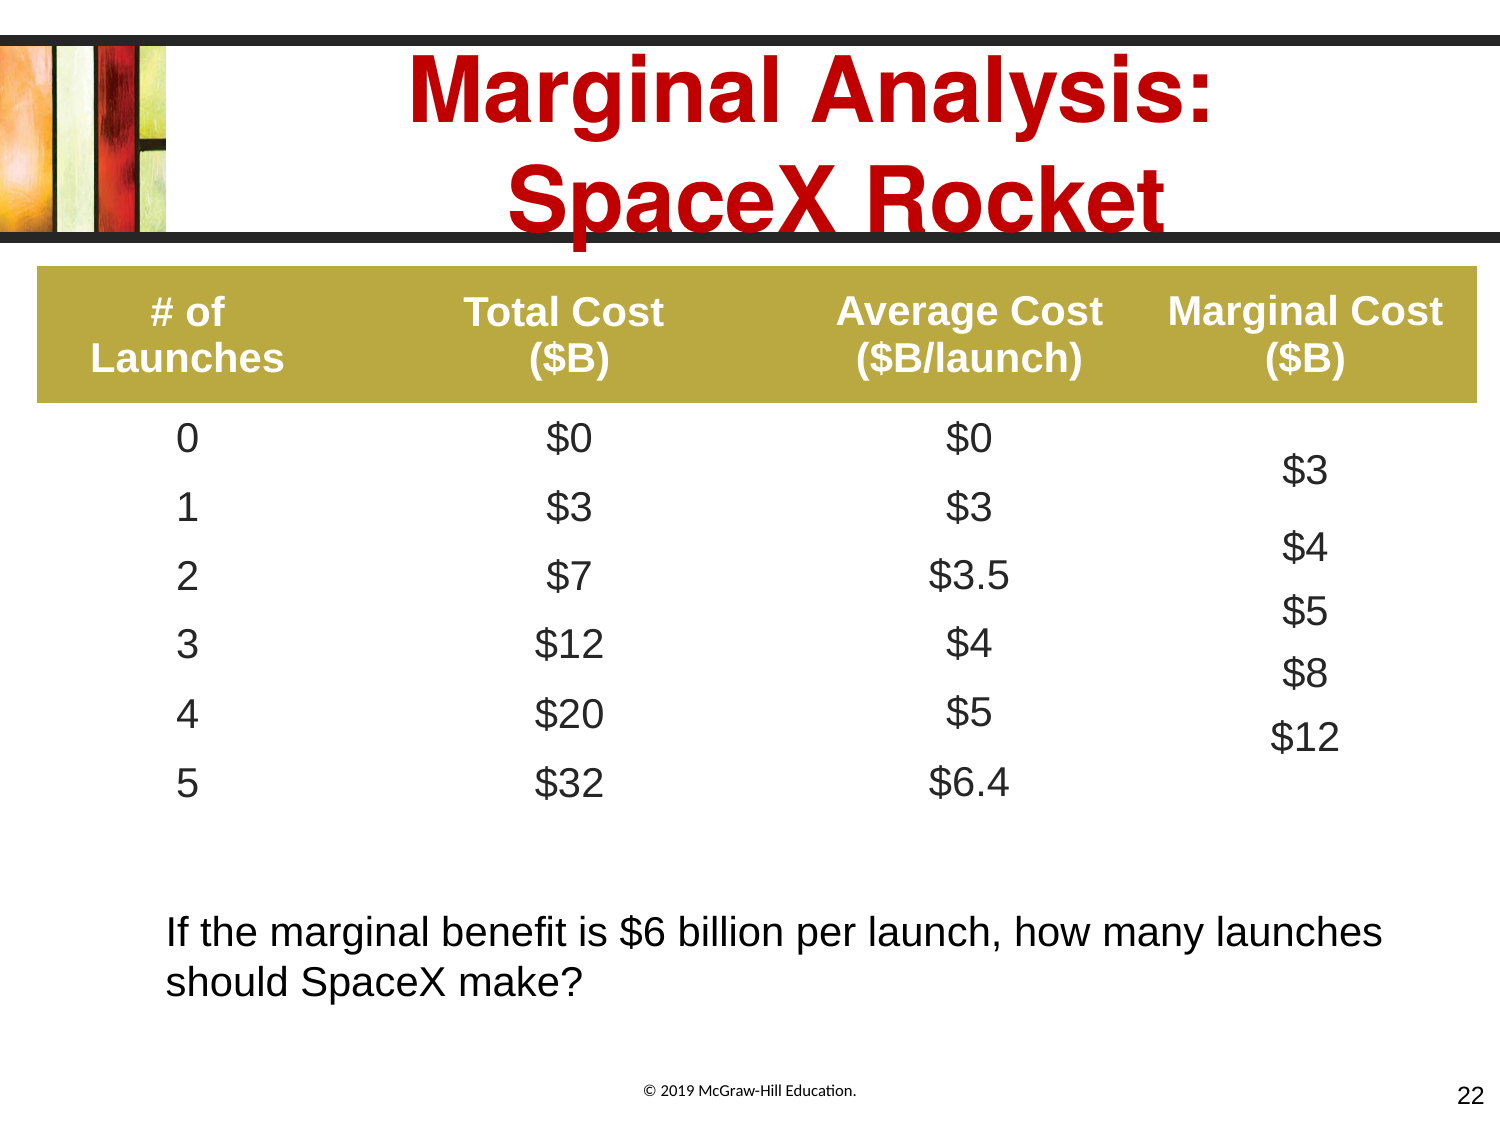

# Marginal Analysis: SpaceX Rocket
| Average Cost ($B/launch) |
| --- |
| $0 |
| $3 |
| $3.5 |
| $4 |
| $5 |
| $6.4 |
| Marginal Cost ($B) |
| --- |
| $3 |
| $4 |
| $5 |
| $8 |
| $12 |
| # of Launches | Total Cost ($B) |
| --- | --- |
| 0 | $0 |
| 1 | $3 |
| 2 | $7 |
| 3 | $12 |
| 4 | $20 |
| 5 | $32 |
If the marginal benefit is $6 billion per launch, how many launches should SpaceX make?
22
© 2019 McGraw-Hill Education.